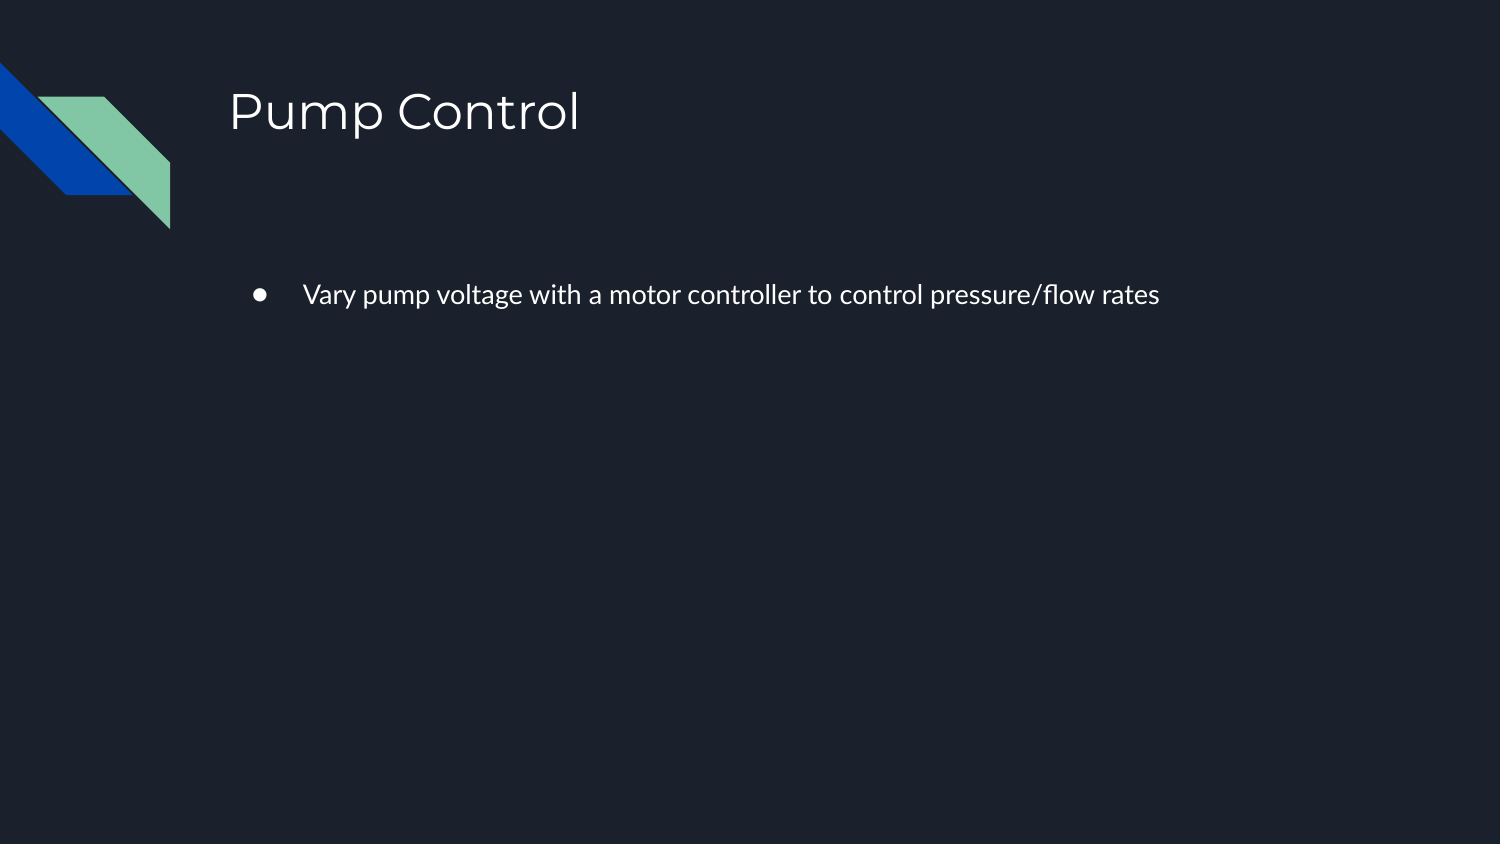

# Pump Control
Vary pump voltage with a motor controller to control pressure/flow rates